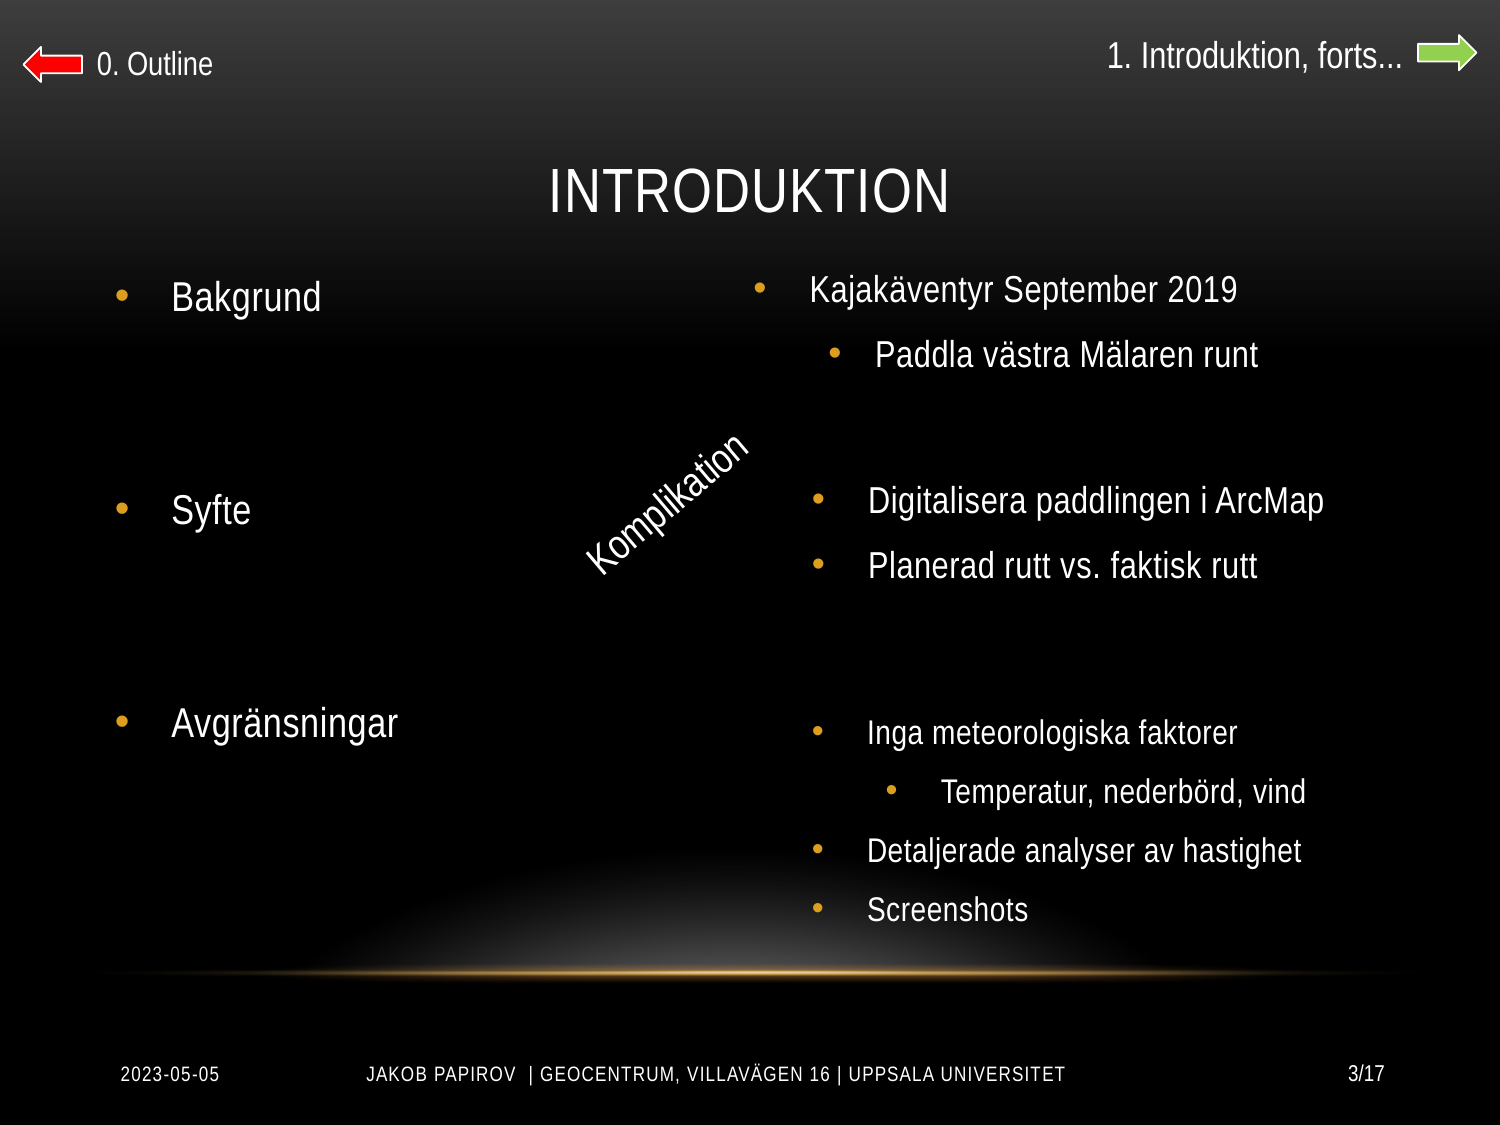

1. Introduktion, forts...
0. Outline

# Introduktion
Kajakäventyr September 2019
Paddla västra Mälaren runt
Bakgrund

Syfte

Avgränsningar
Komplikation
Digitalisera paddlingen i ArcMap
Planerad rutt vs. faktisk rutt
Inga meteorologiska faktorer
Temperatur, nederbörd, vind
Detaljerade analyser av hastighet
Screenshots
2023-05-05
3/17
Jakob Papirov  | Geocentrum, Villavägen 16 | Uppsala Universitet